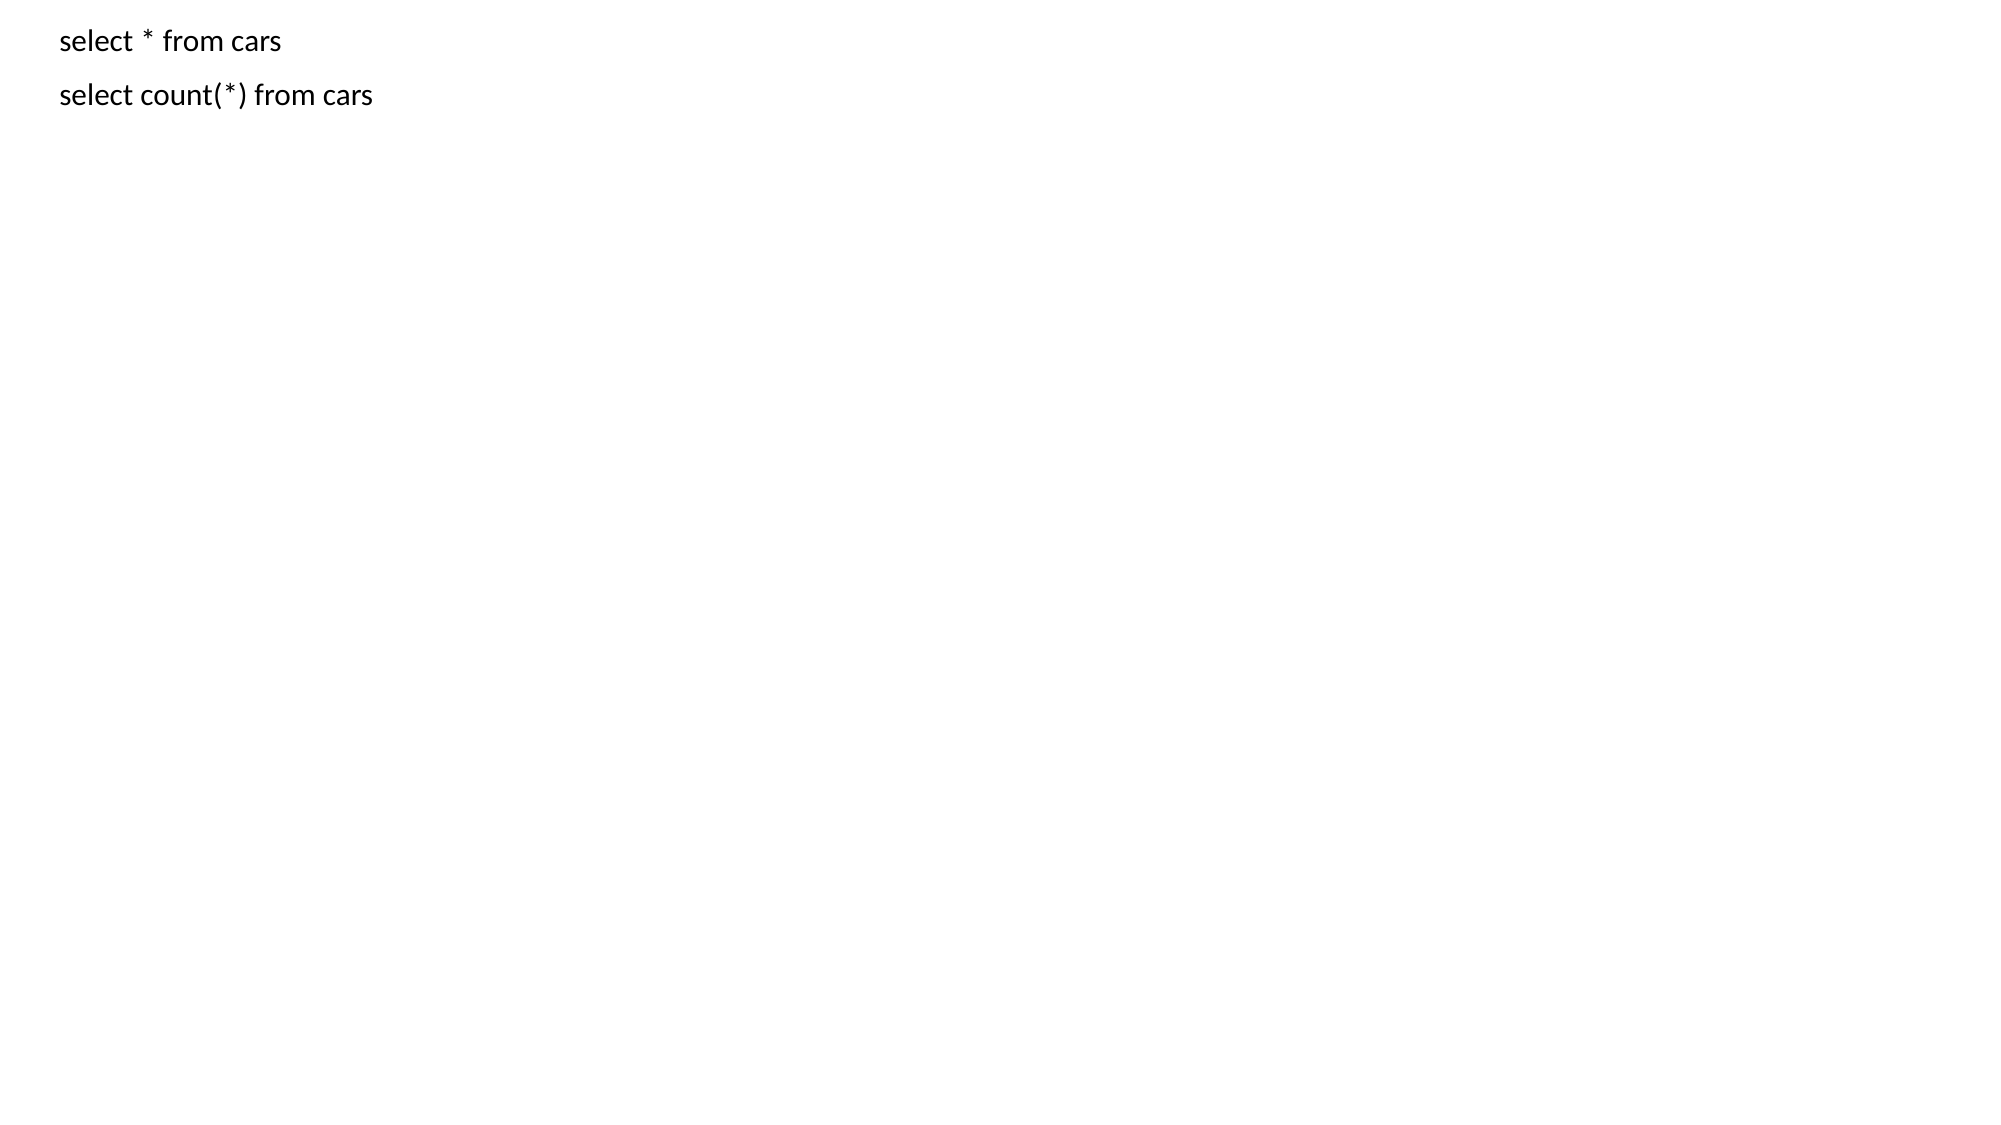

select * from cars
select count(*) from cars